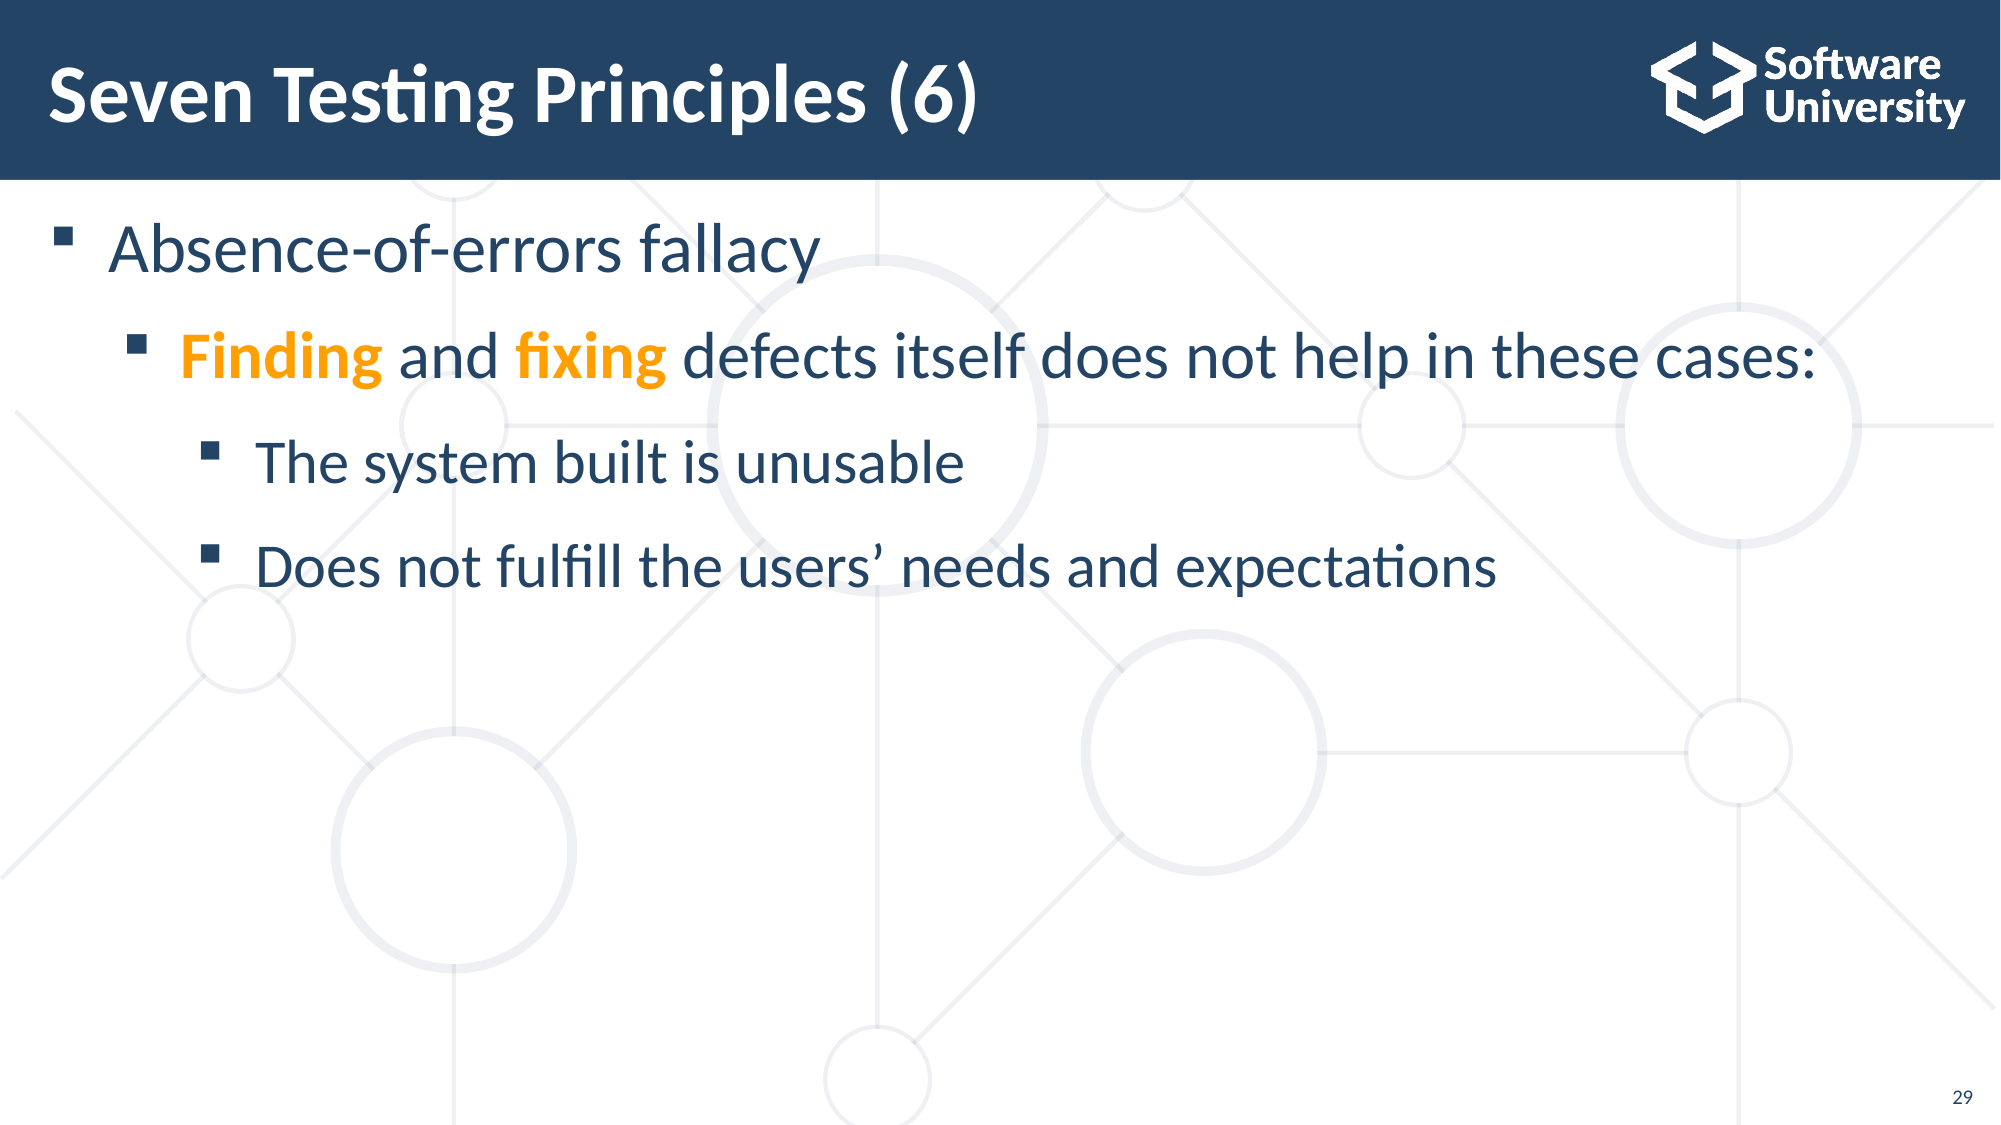

# Seven Testing Principles (6)
Absence-of-errors fallacy
Finding and fixing defects itself does not help in these cases:
The system built is unusable
Does not fulfill the users’ needs and expectations

29